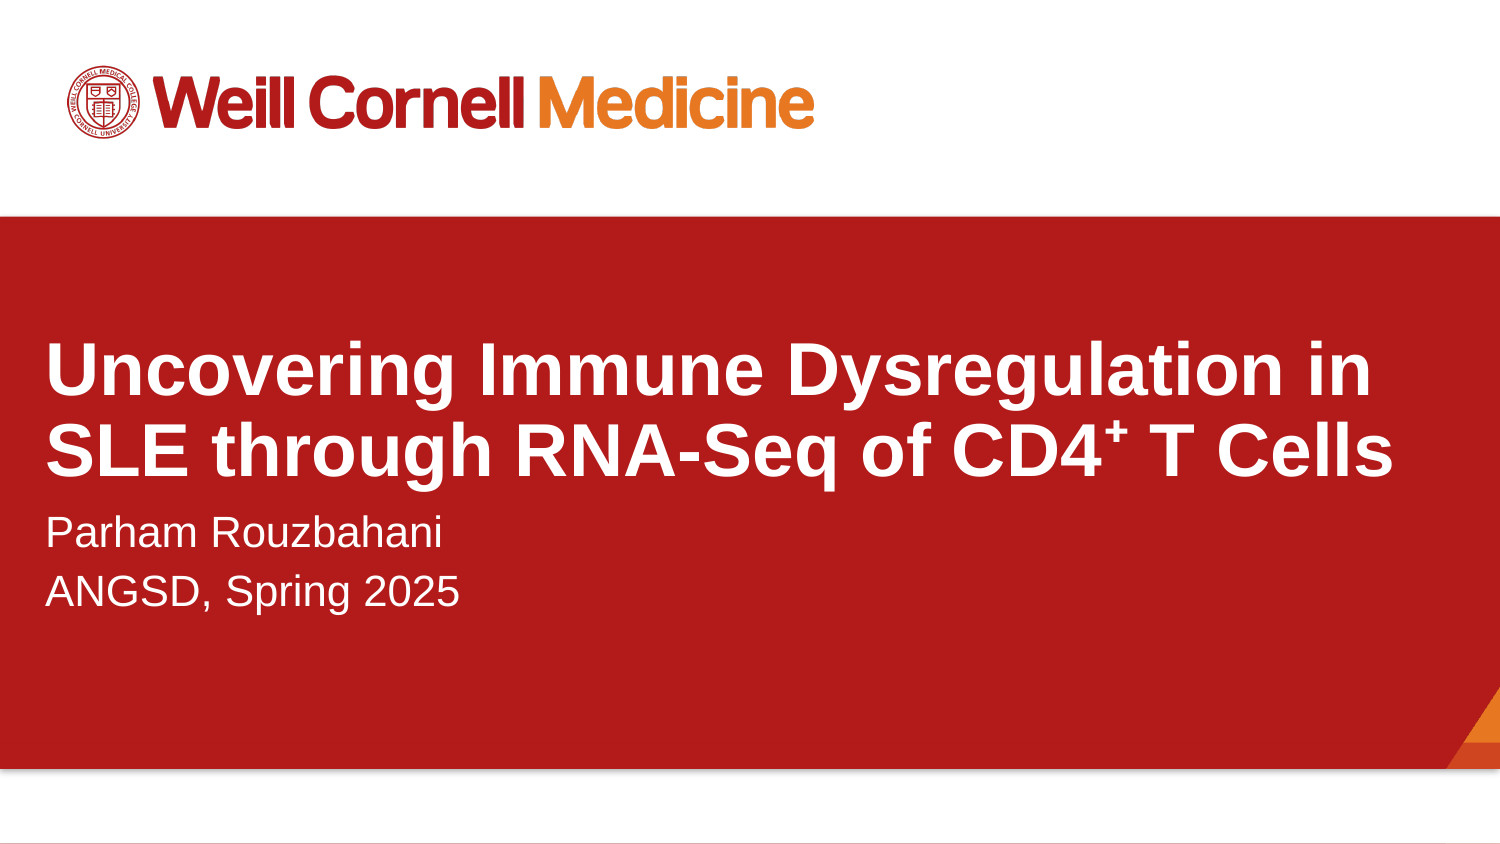

# Uncovering Immune Dysregulation in SLE through RNA-Seq of CD4⁺ T Cells
Parham Rouzbahani
ANGSD, Spring 2025